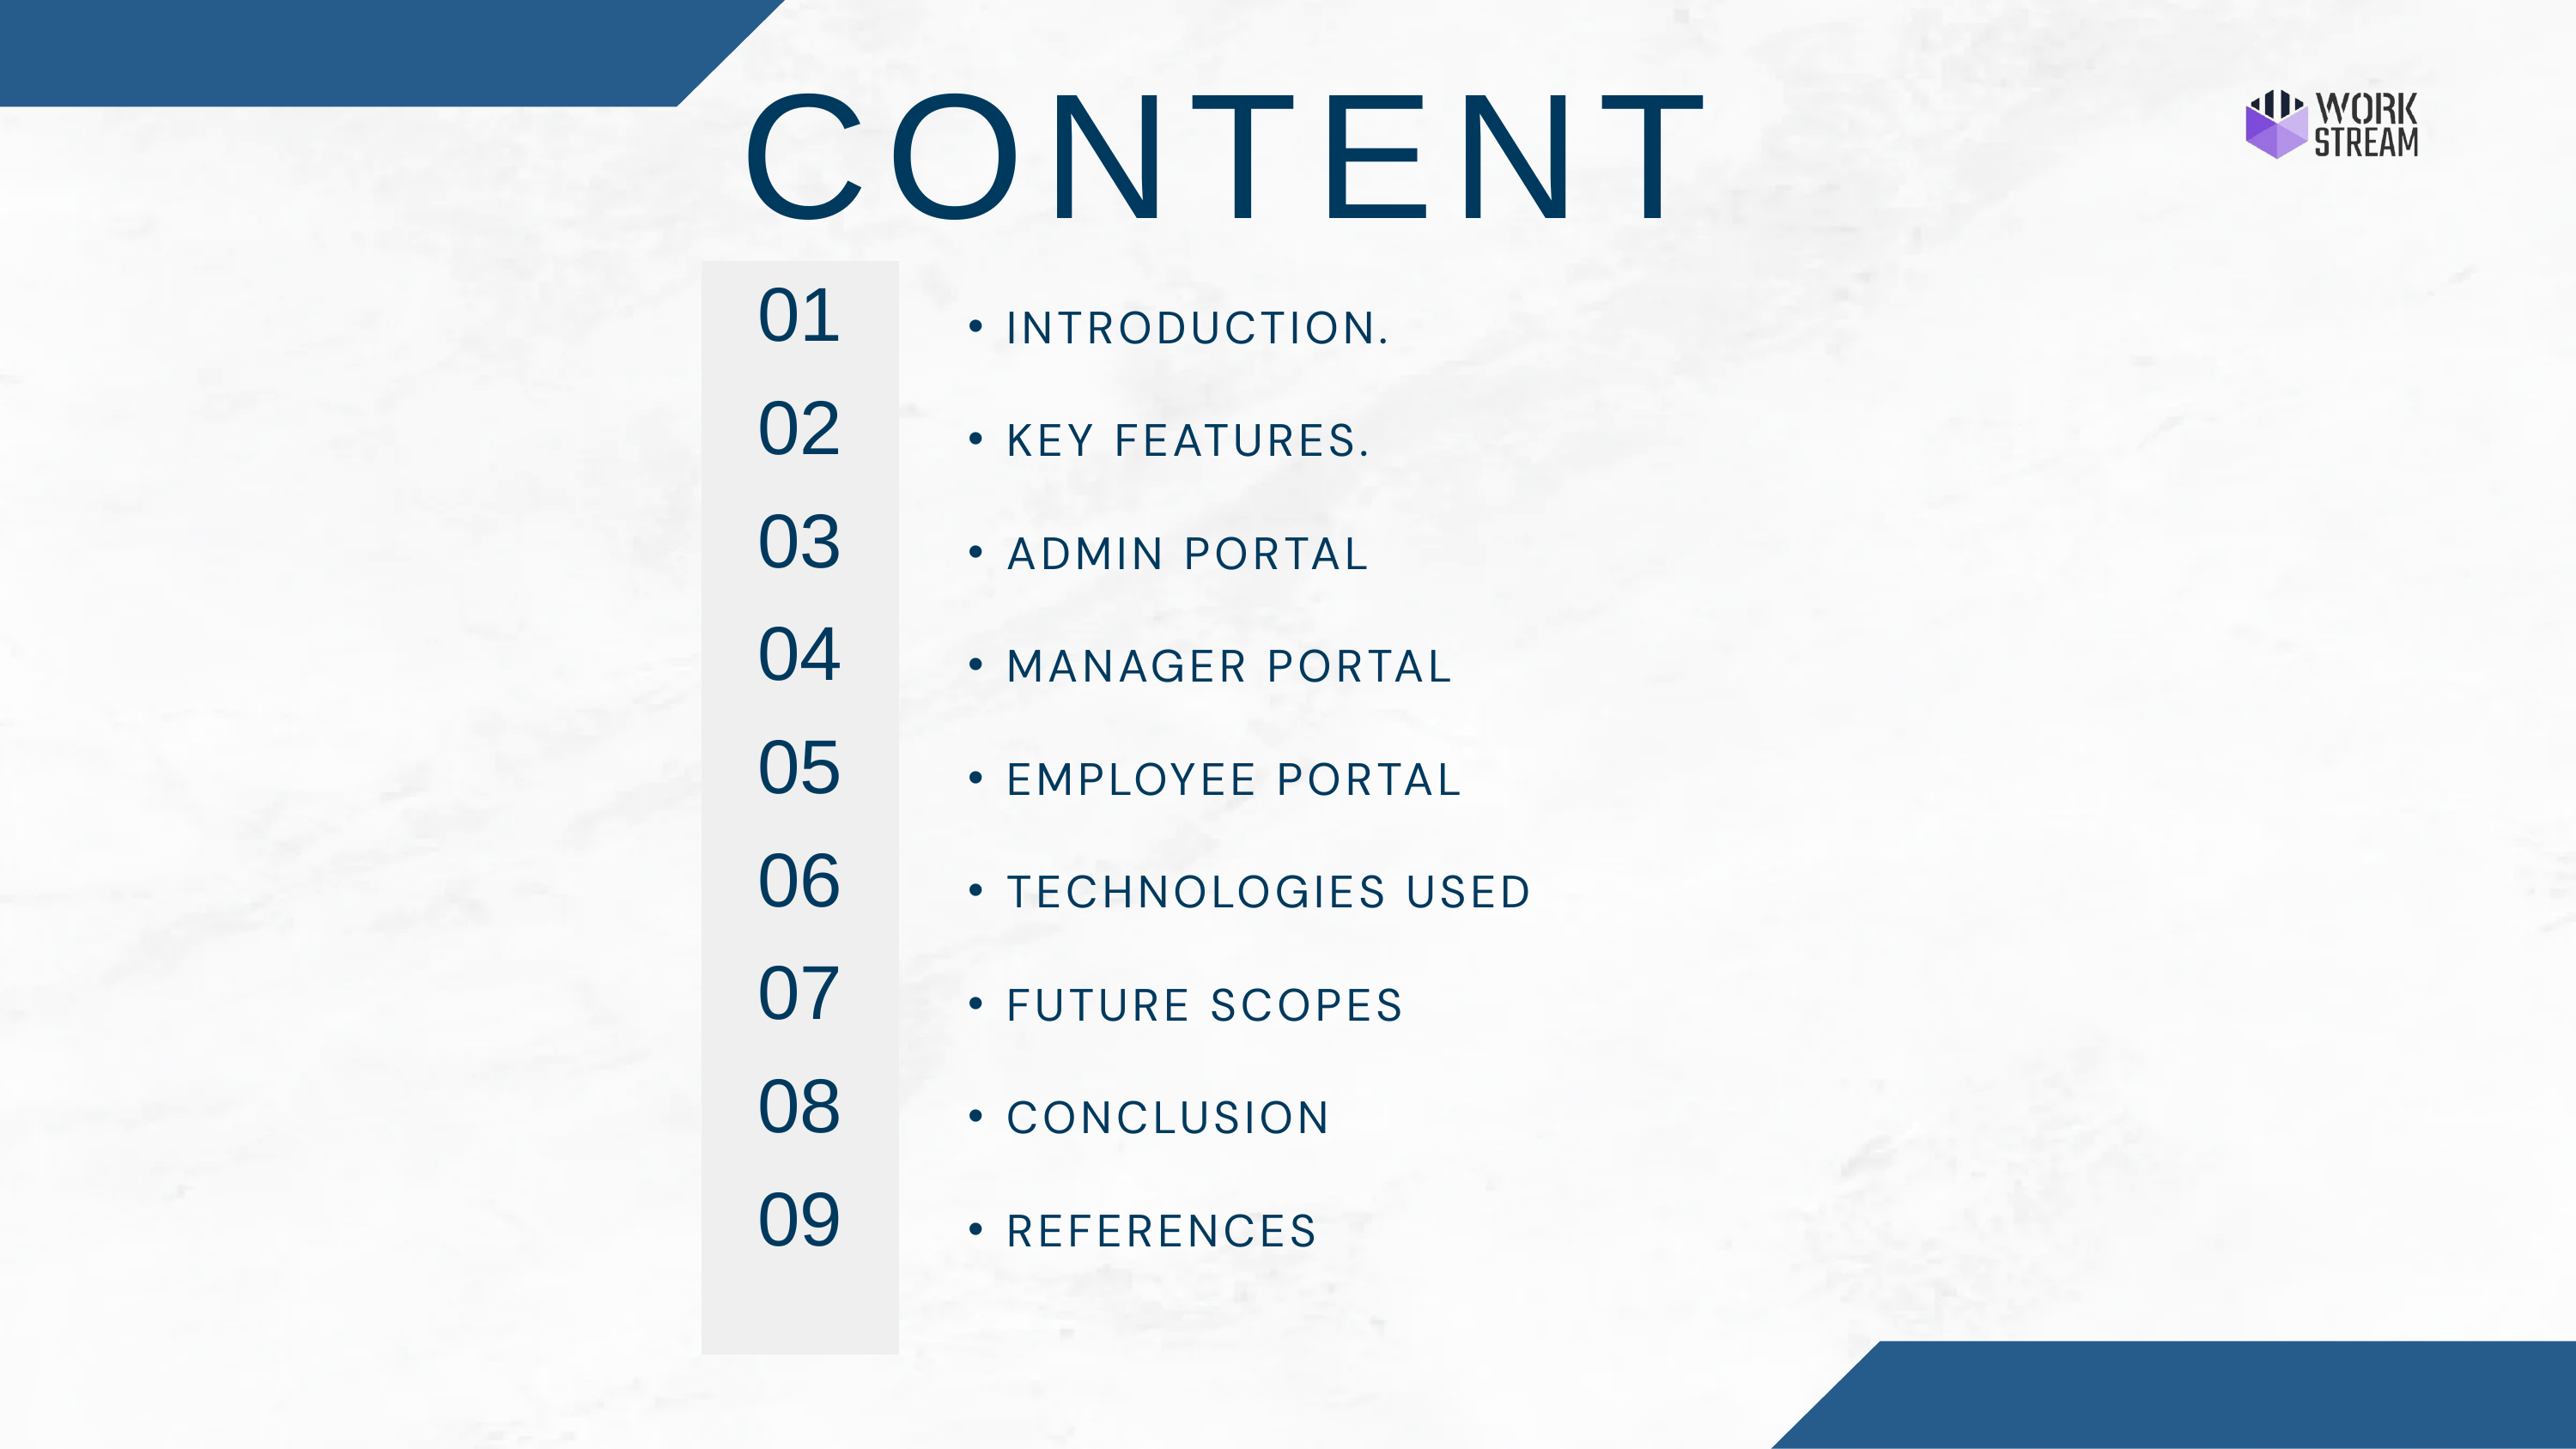

CONTENT

INTRODUCTION.
KEY FEATURES.
ADMIN PORTAL
MANAGER PORTAL
EMPLOYEE PORTAL
TECHNOLOGIES USED
FUTURE SCOPES
CONCLUSION
REFERENCES
01
02
03
04
05
06
07
08
09